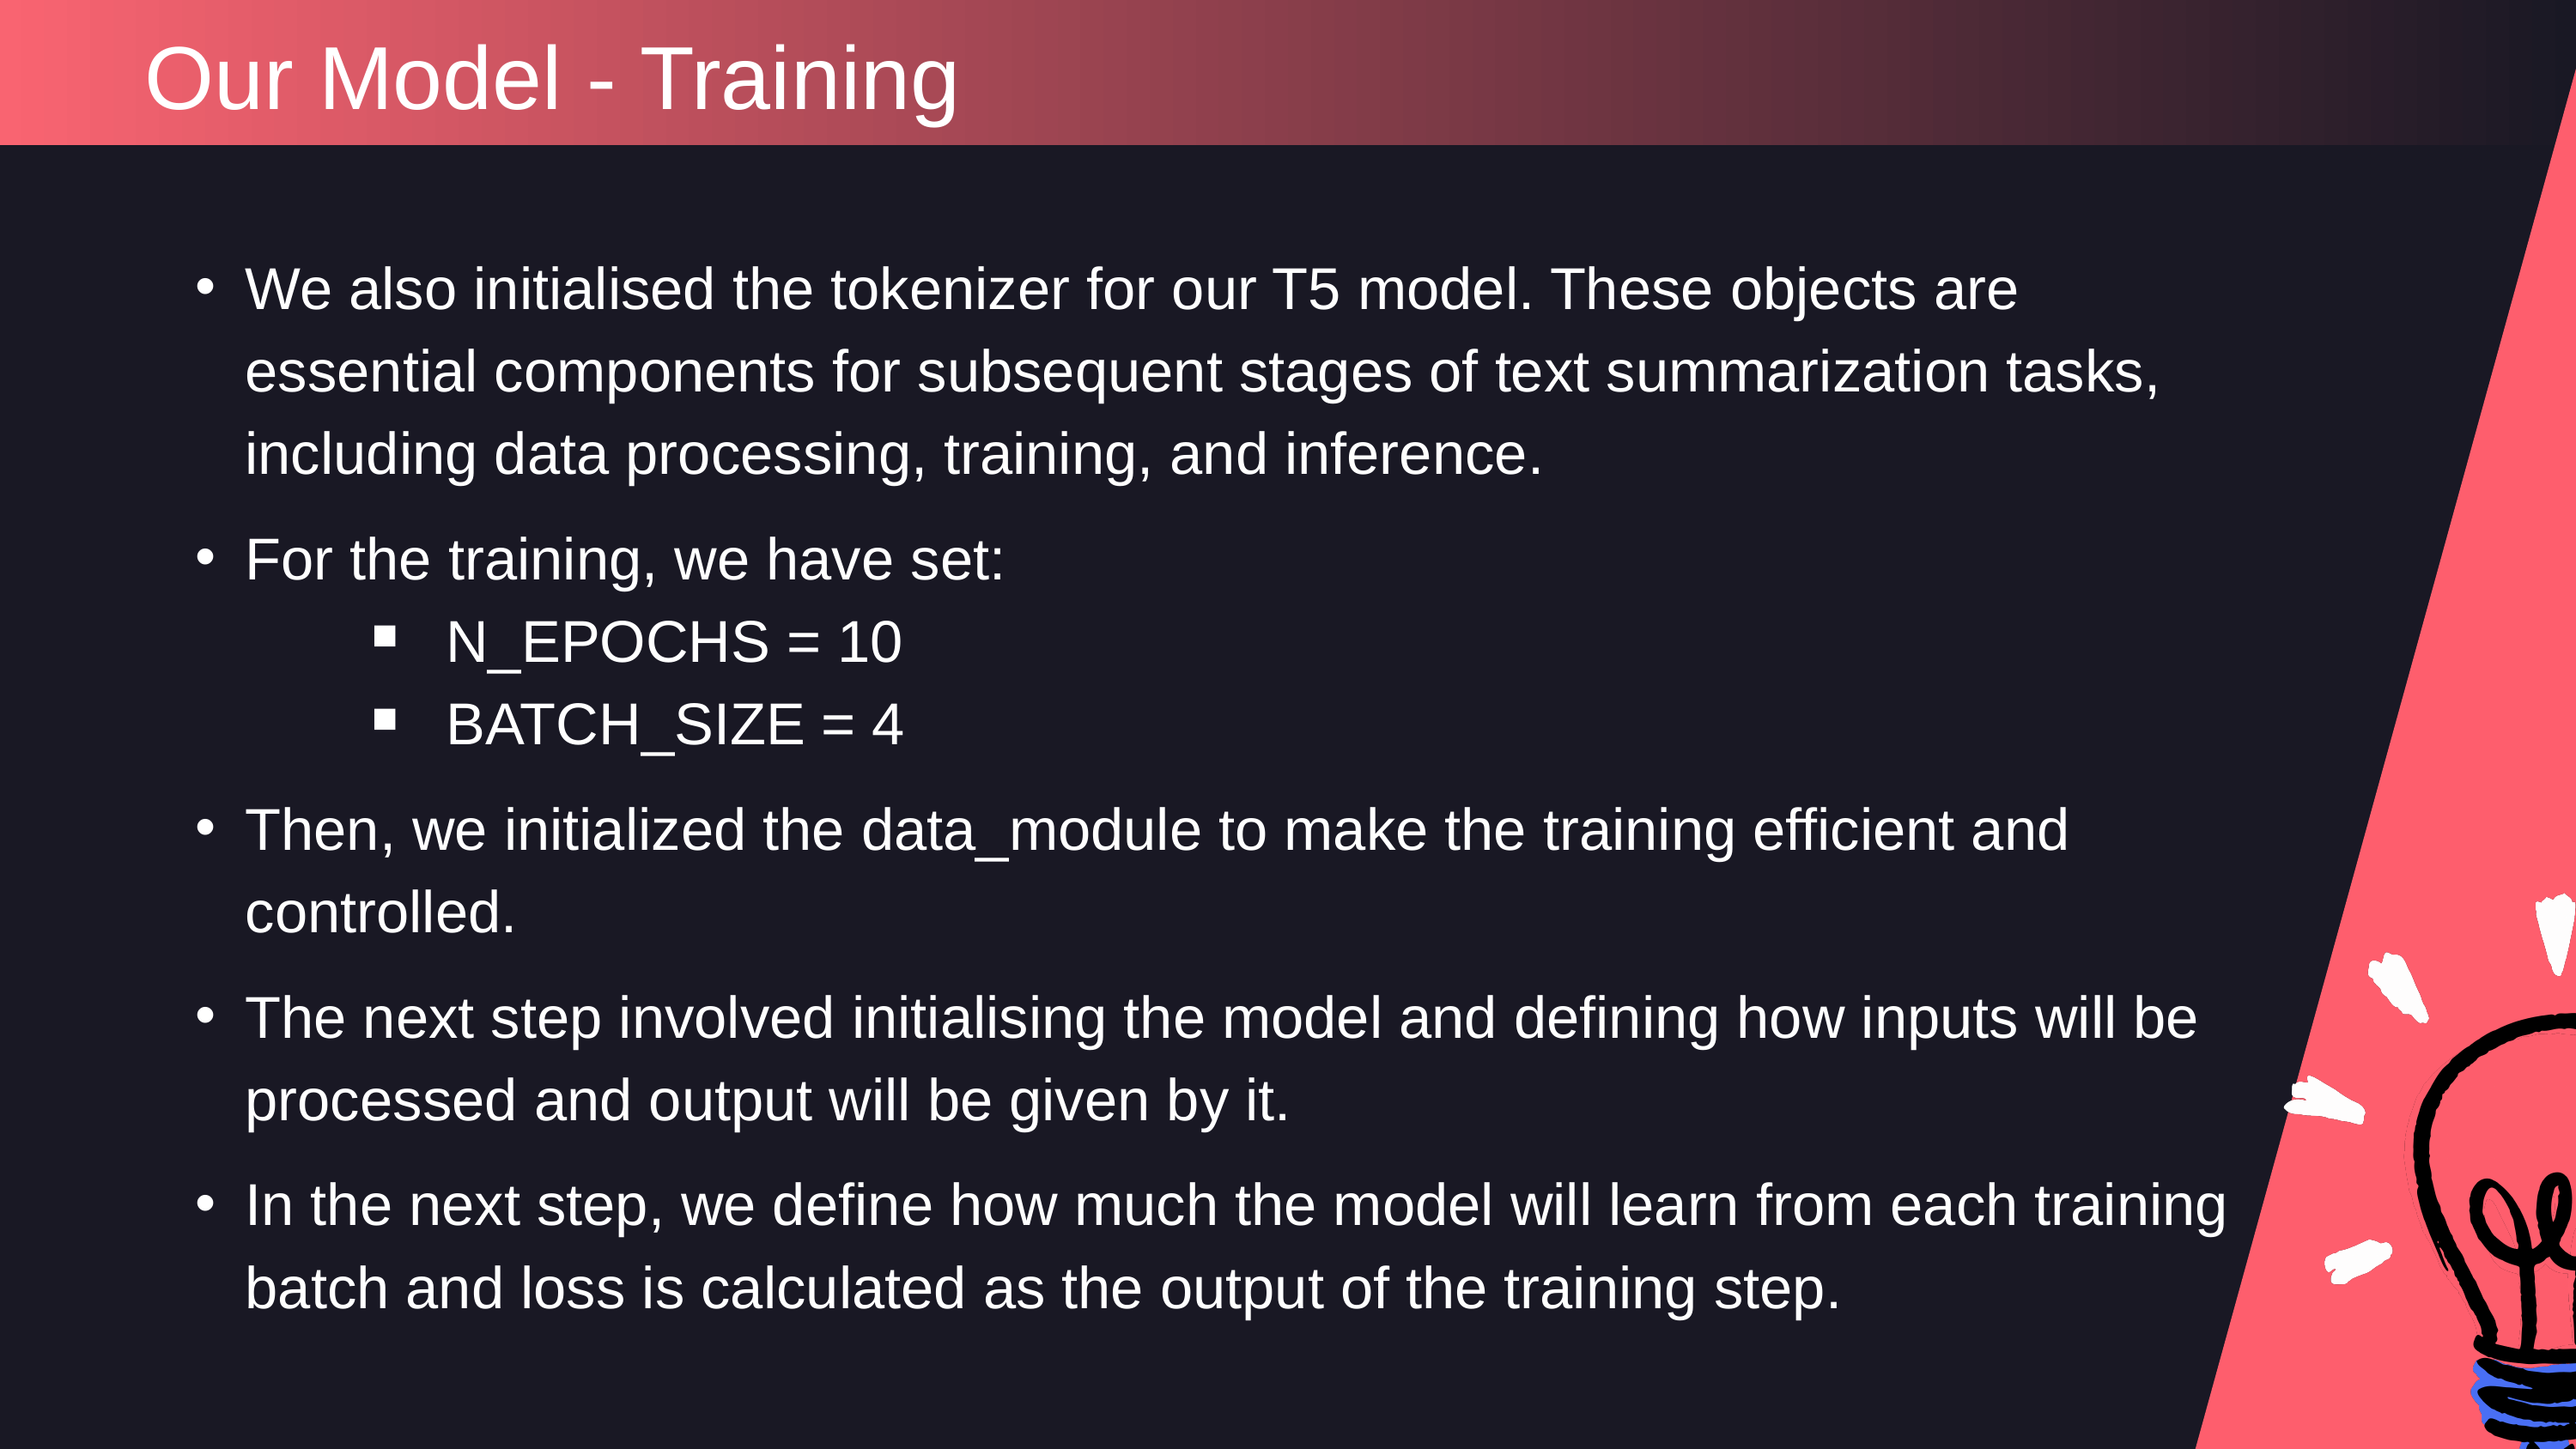

Our Model - Training

We also initialised the tokenizer for our T5 model. These objects are essential components for subsequent stages of text summarization tasks, including data processing, training, and inference.

For the training, we have set:
N_EPOCHS = 10
BATCH_SIZE = 4

Then, we initialized the data_module to make the training efficient and controlled.

The next step involved initialising the model and defining how inputs will be processed and output will be given by it.

In the next step, we define how much the model will learn from each training batch and loss is calculated as the output of the training step.